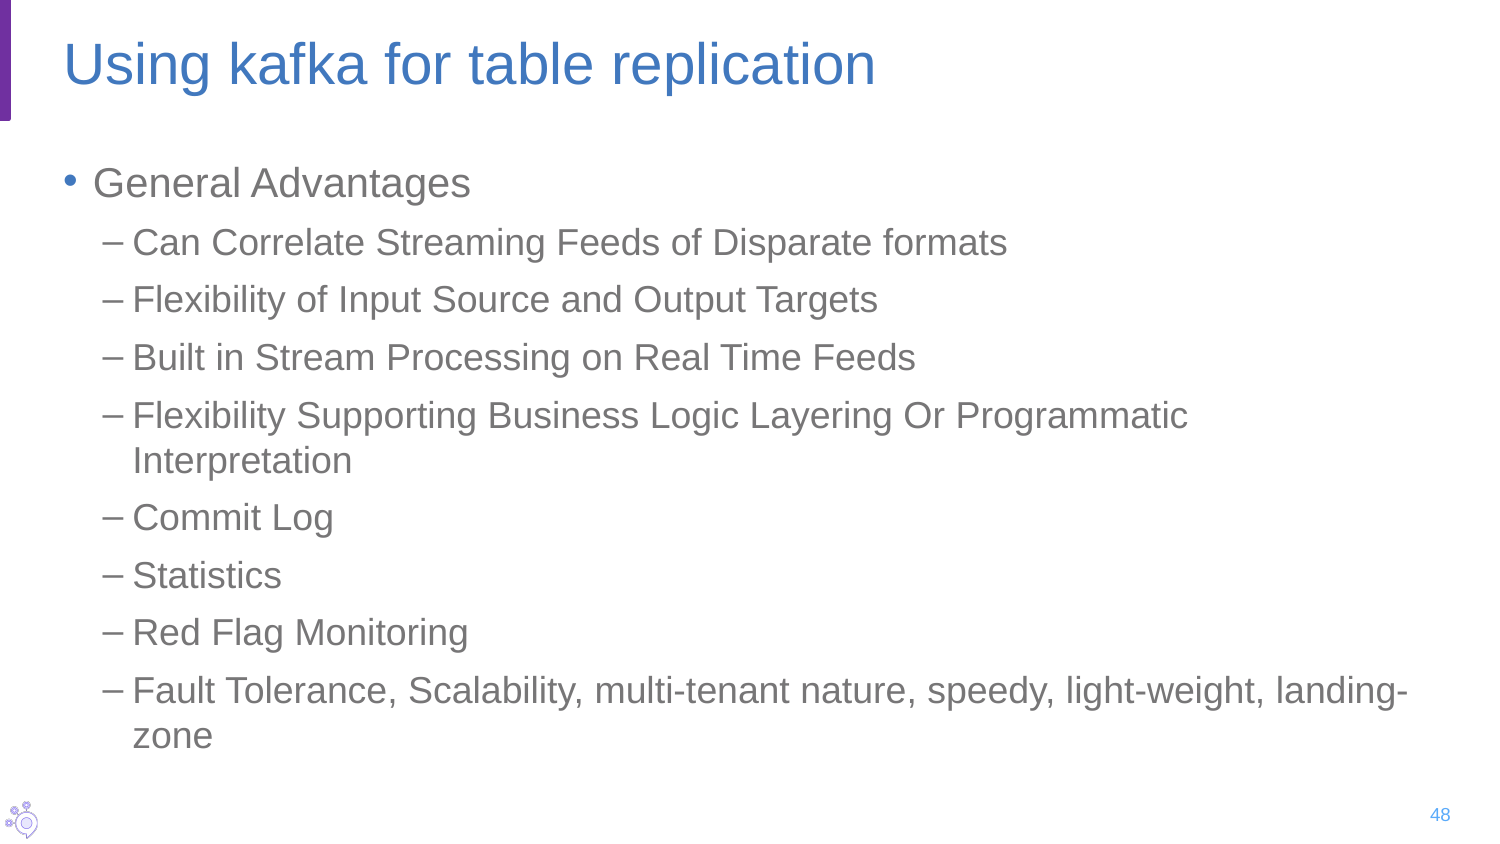

# Using kafka for table replication
General Advantages
Can Correlate Streaming Feeds of Disparate formats
Flexibility of Input Source and Output Targets
Built in Stream Processing on Real Time Feeds
Flexibility Supporting Business Logic Layering Or Programmatic Interpretation
Commit Log
Statistics
Red Flag Monitoring
Fault Tolerance, Scalability, multi-tenant nature, speedy, light-weight, landing-zone

48